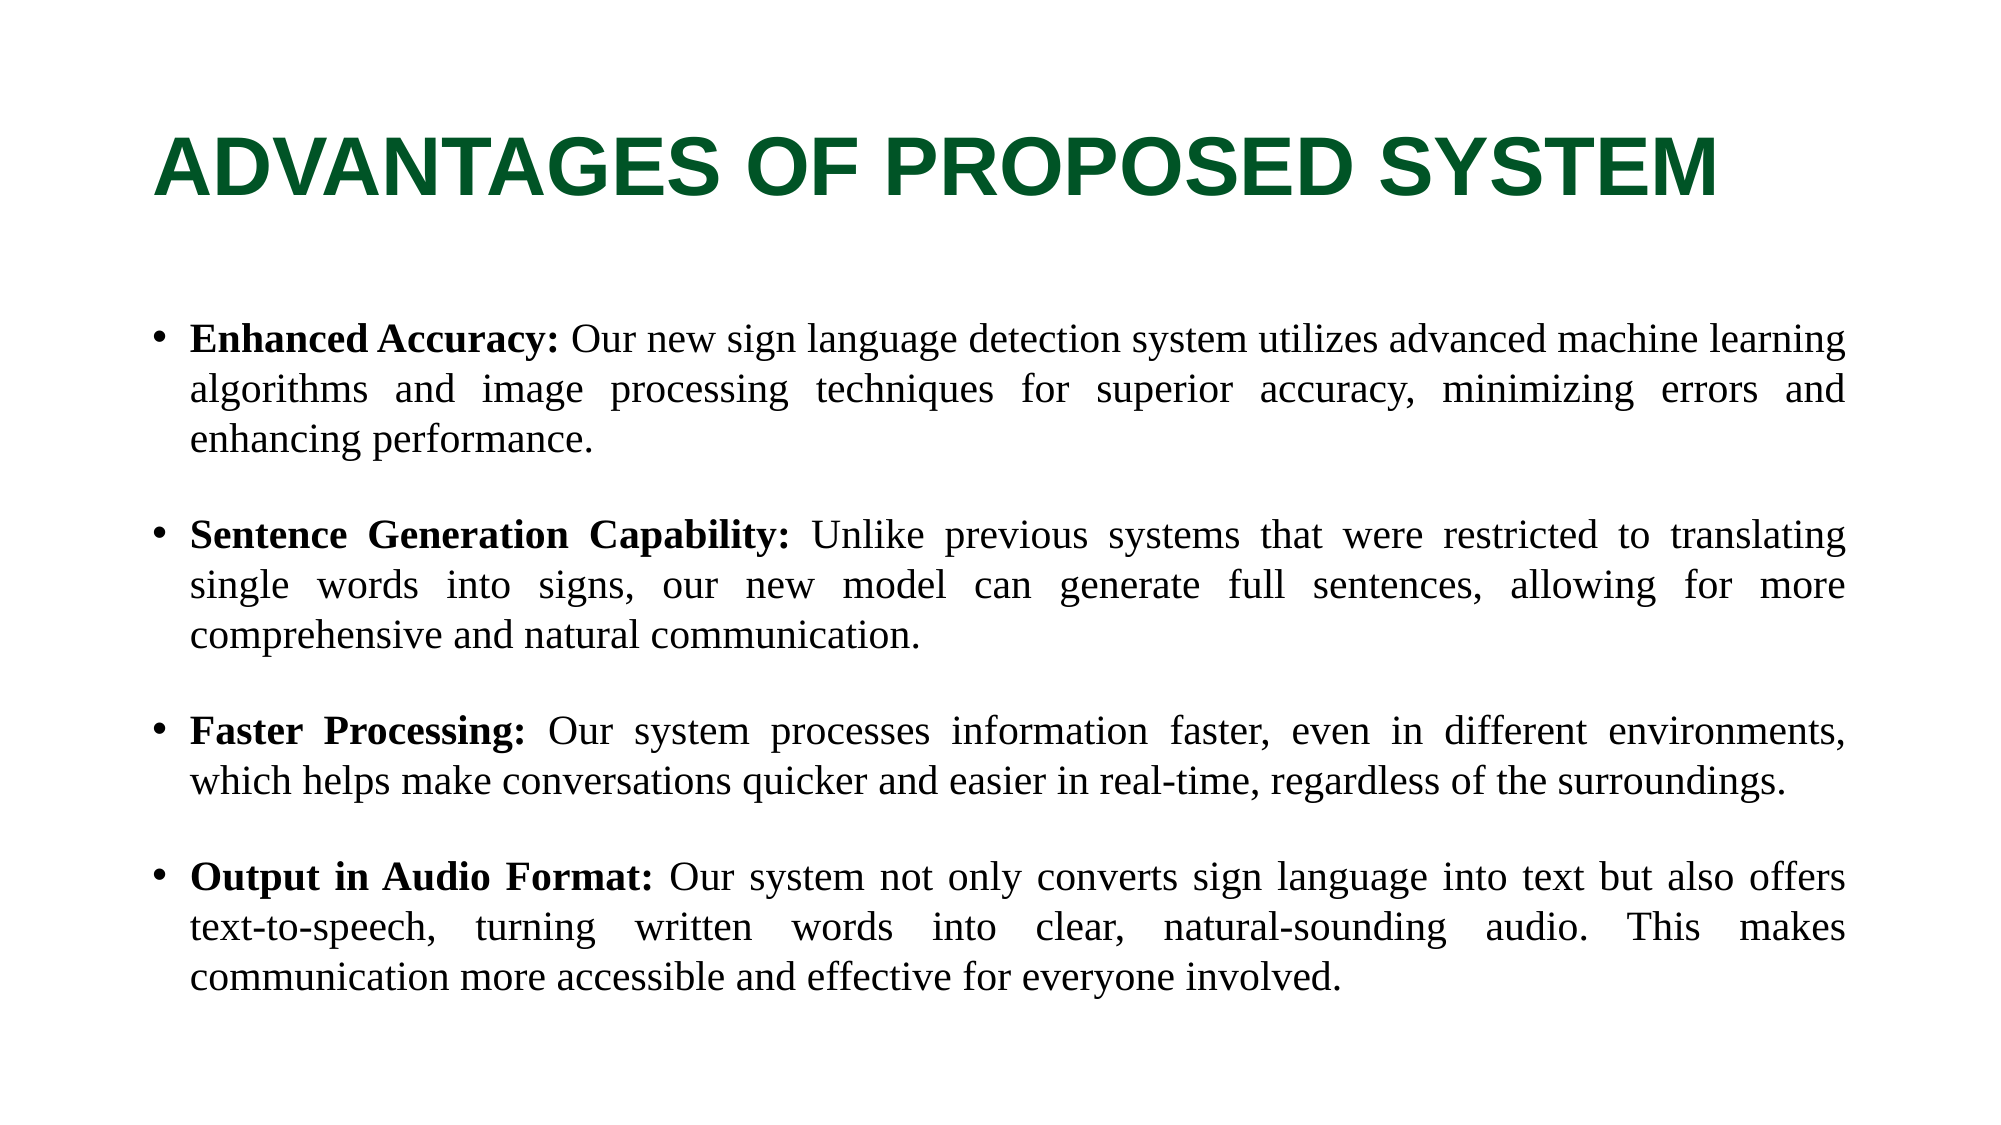

# Advantages of proposed System
Enhanced Accuracy: Our new sign language detection system utilizes advanced machine learning algorithms and image processing techniques for superior accuracy, minimizing errors and enhancing performance.
Sentence Generation Capability: Unlike previous systems that were restricted to translating single words into signs, our new model can generate full sentences, allowing for more comprehensive and natural communication.
Faster Processing: Our system processes information faster, even in different environments, which helps make conversations quicker and easier in real-time, regardless of the surroundings.
Output in Audio Format: Our system not only converts sign language into text but also offers text-to-speech, turning written words into clear, natural-sounding audio. This makes communication more accessible and effective for everyone involved.